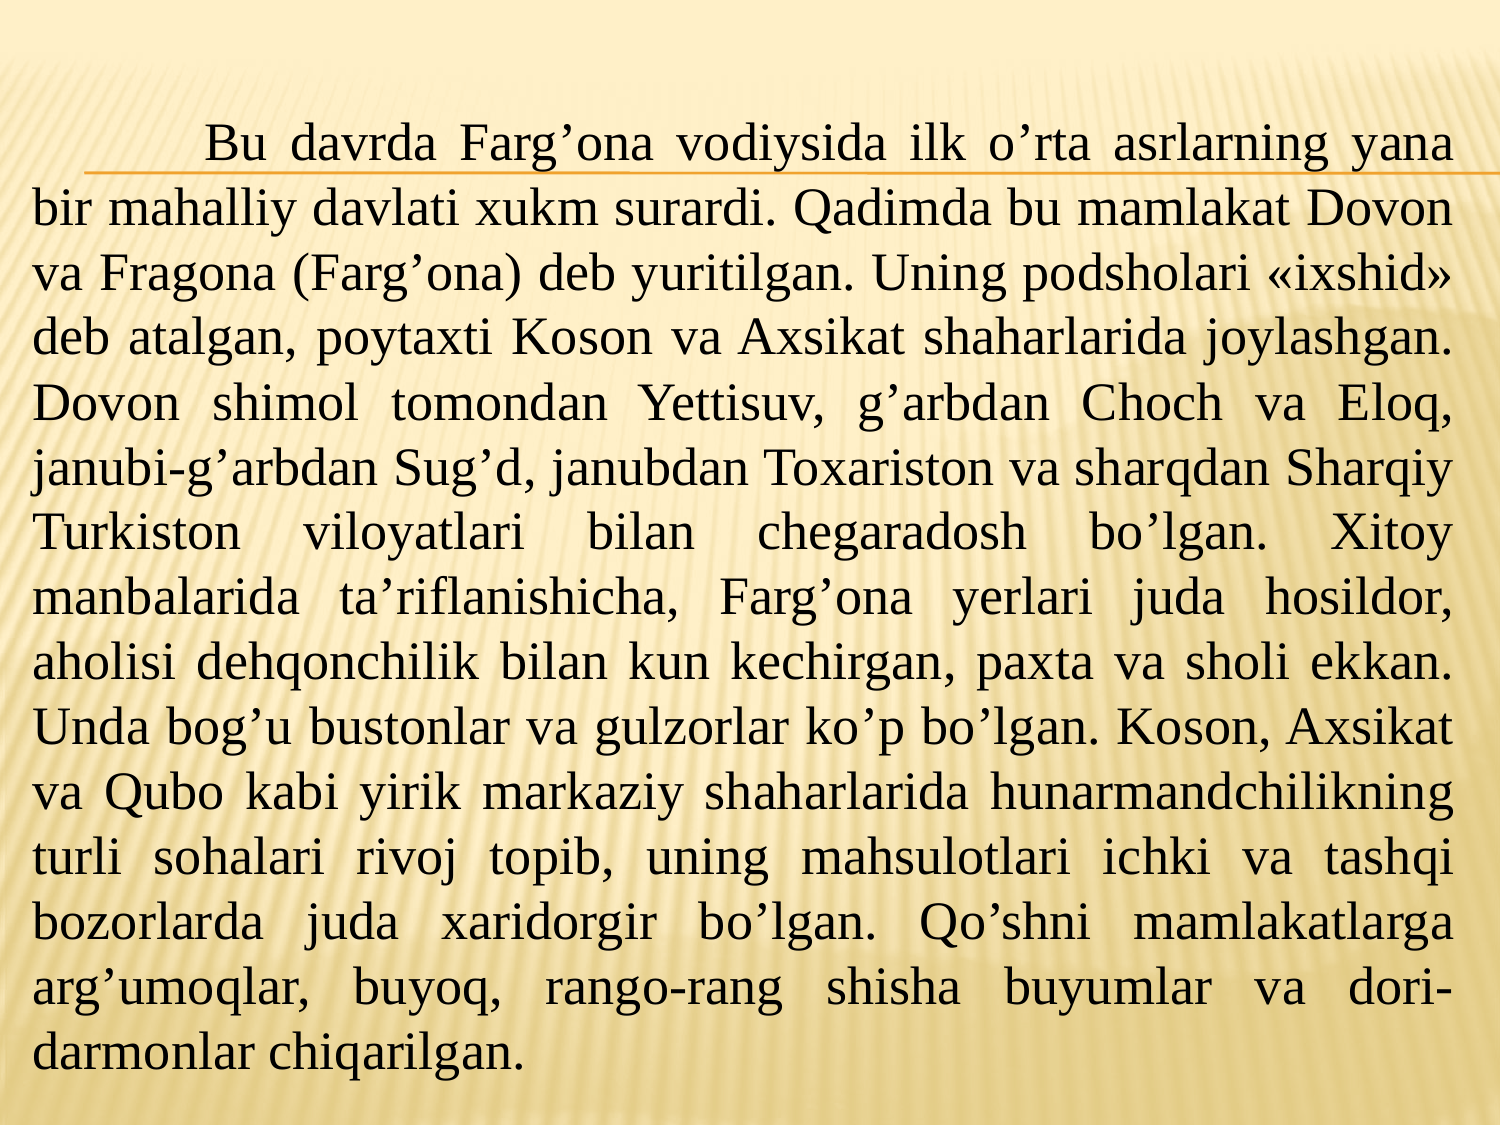

Bu davrda Farg’ona vodiysida ilk o’rta asrlarning yana bir mahalliy davlati xukm surardi. Qadimda bu mamlakat Dovon va Fragona (Farg’ona) deb yuritilgan. Uning podsholari «ixshid» deb atalgan, poytaxti Koson va Axsikat shaharlarida joylashgan. Dovon shimol tomondan Yettisuv, g’arbdan Choch va Eloq, janubi-g’arbdan Sug’d, janubdan Toxariston va sharqdan Sharqiy Turkiston viloyatlari bilan chegaradosh bo’lgan. Xitoy manbalarida ta’riflanishicha, Farg’ona yerlari juda hosildor, aholisi dehqonchilik bilan kun kechirgan, paxta va sholi ekkan. Unda bog’u bustonlar va gulzorlar ko’p bo’lgan. Koson, Axsikat va Qubo kabi yirik markaziy shaharlarida hunarmandchilikning turli sohalari rivoj topib, uning mahsulotlari ichki va tashqi bozorlarda juda xaridorgir bo’lgan. Qo’shni mamlakatlarga arg’umoqlar, buyoq, rango-rang shisha buyumlar va dori-darmonlar chiqarilgan.